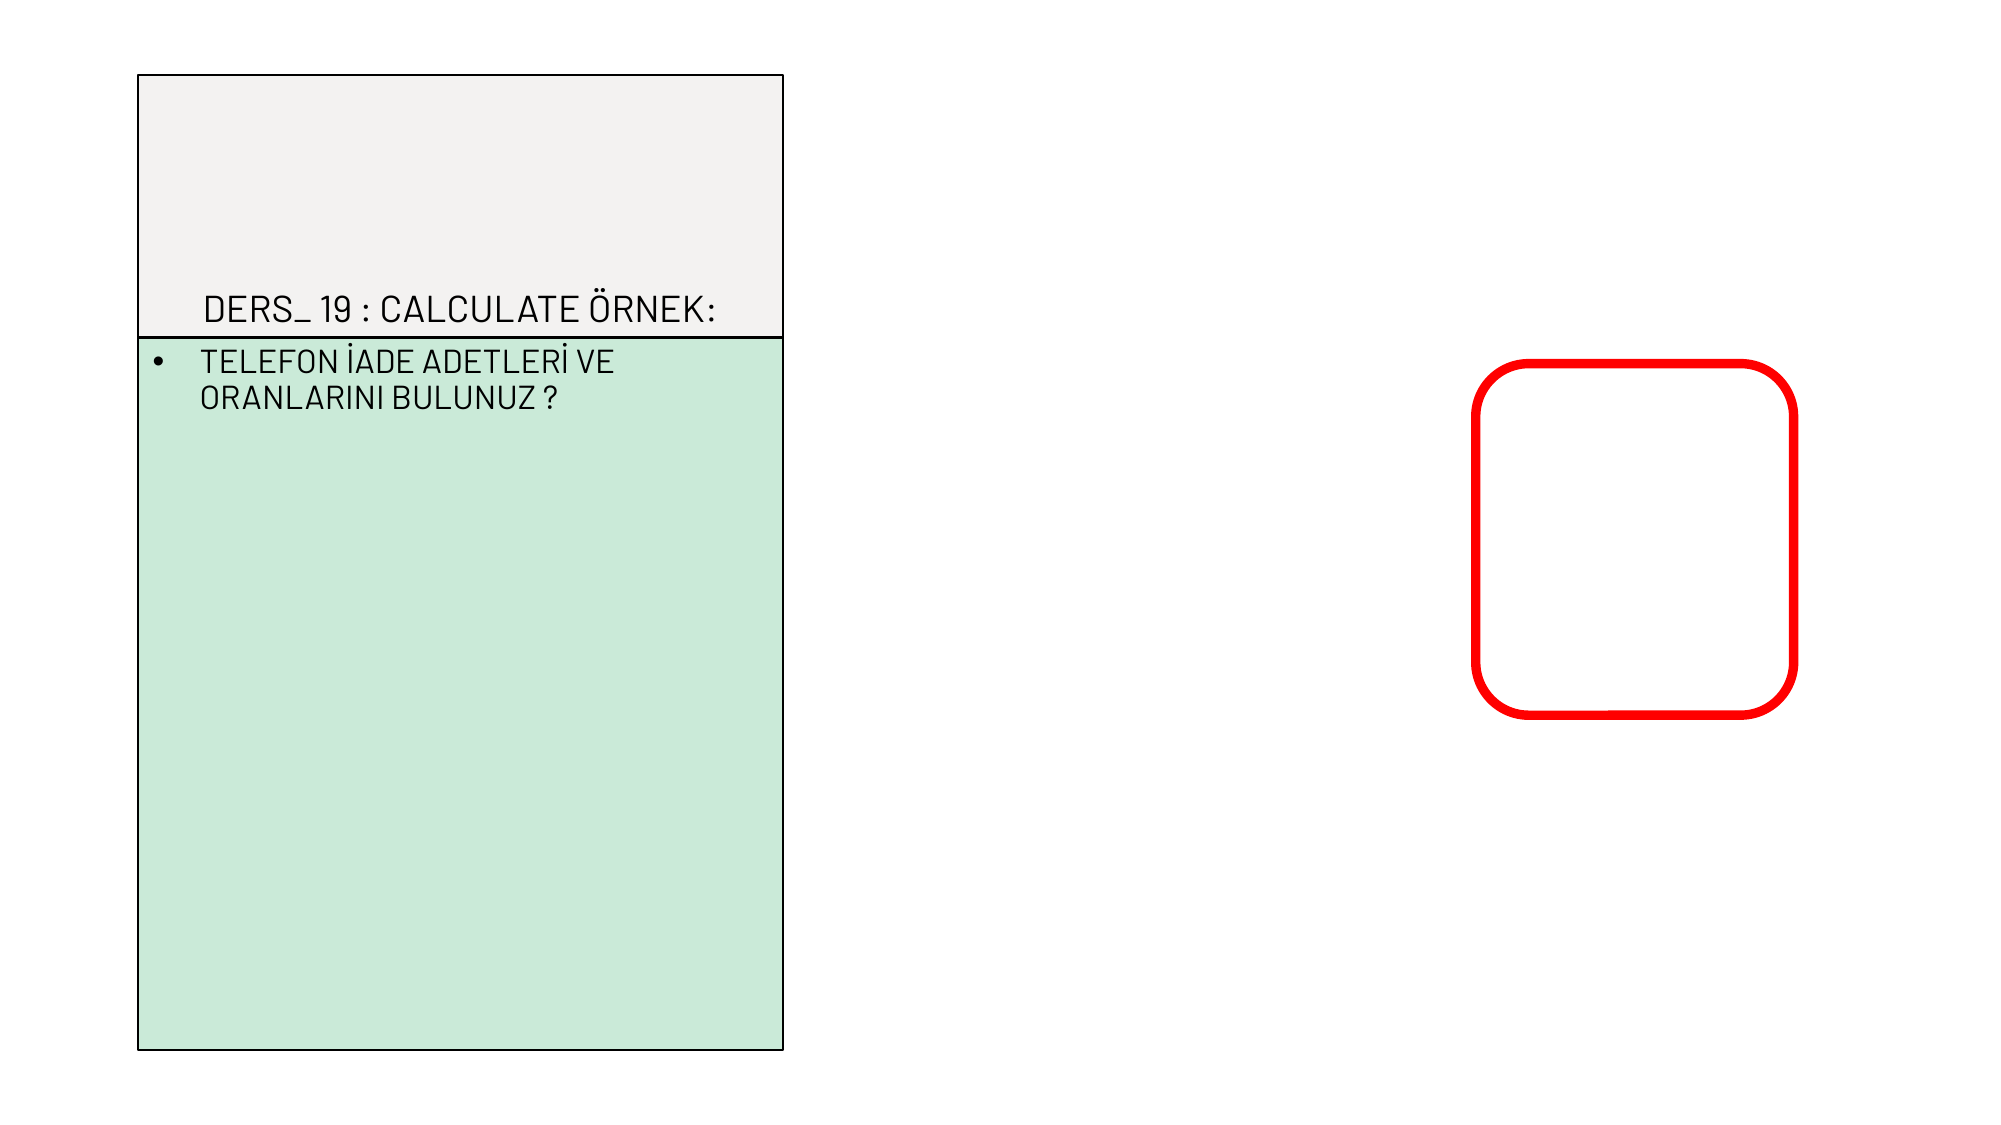

# DERS_ 19 : CALCULATE ÖRNEK:
TELEFON İADE ADETLERİ VE ORANLARINI BULUNUZ ?